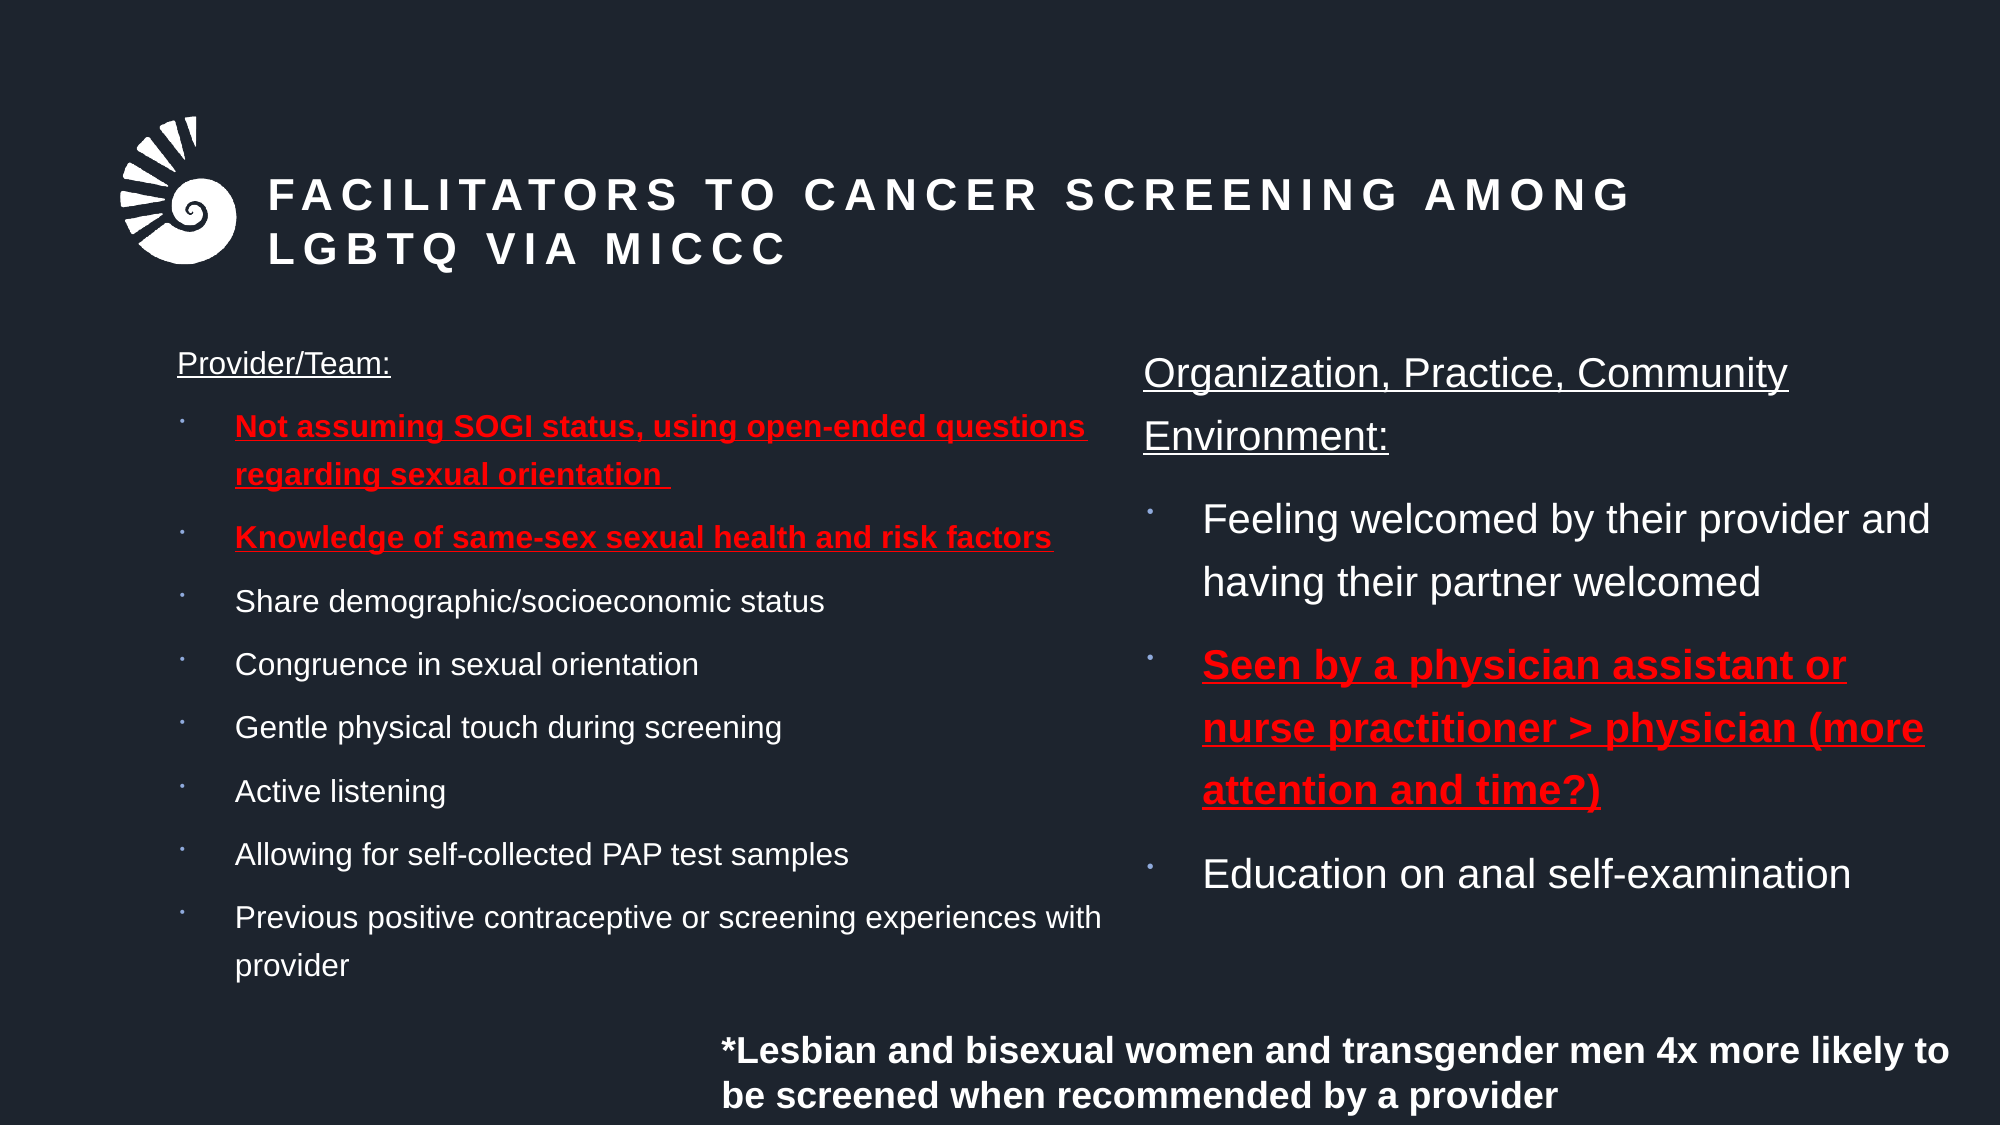

# Facilitators to Cancer Screening Among LGBTQ via MICCC
Organization, Practice, Community Environment:
Feeling welcomed by their provider and having their partner welcomed
Seen by a physician assistant or nurse practitioner > physician (more attention and time?)
Education on anal self-examination
Provider/Team:
Not assuming SOGI status, using open-ended questions regarding sexual orientation
Knowledge of same-sex sexual health and risk factors
Share demographic/socioeconomic status
Congruence in sexual orientation
Gentle physical touch during screening
Active listening
Allowing for self-collected PAP test samples
Previous positive contraceptive or screening experiences with provider

*Lesbian and bisexual women and transgender men 4x more likely to be screened when recommended by a provider